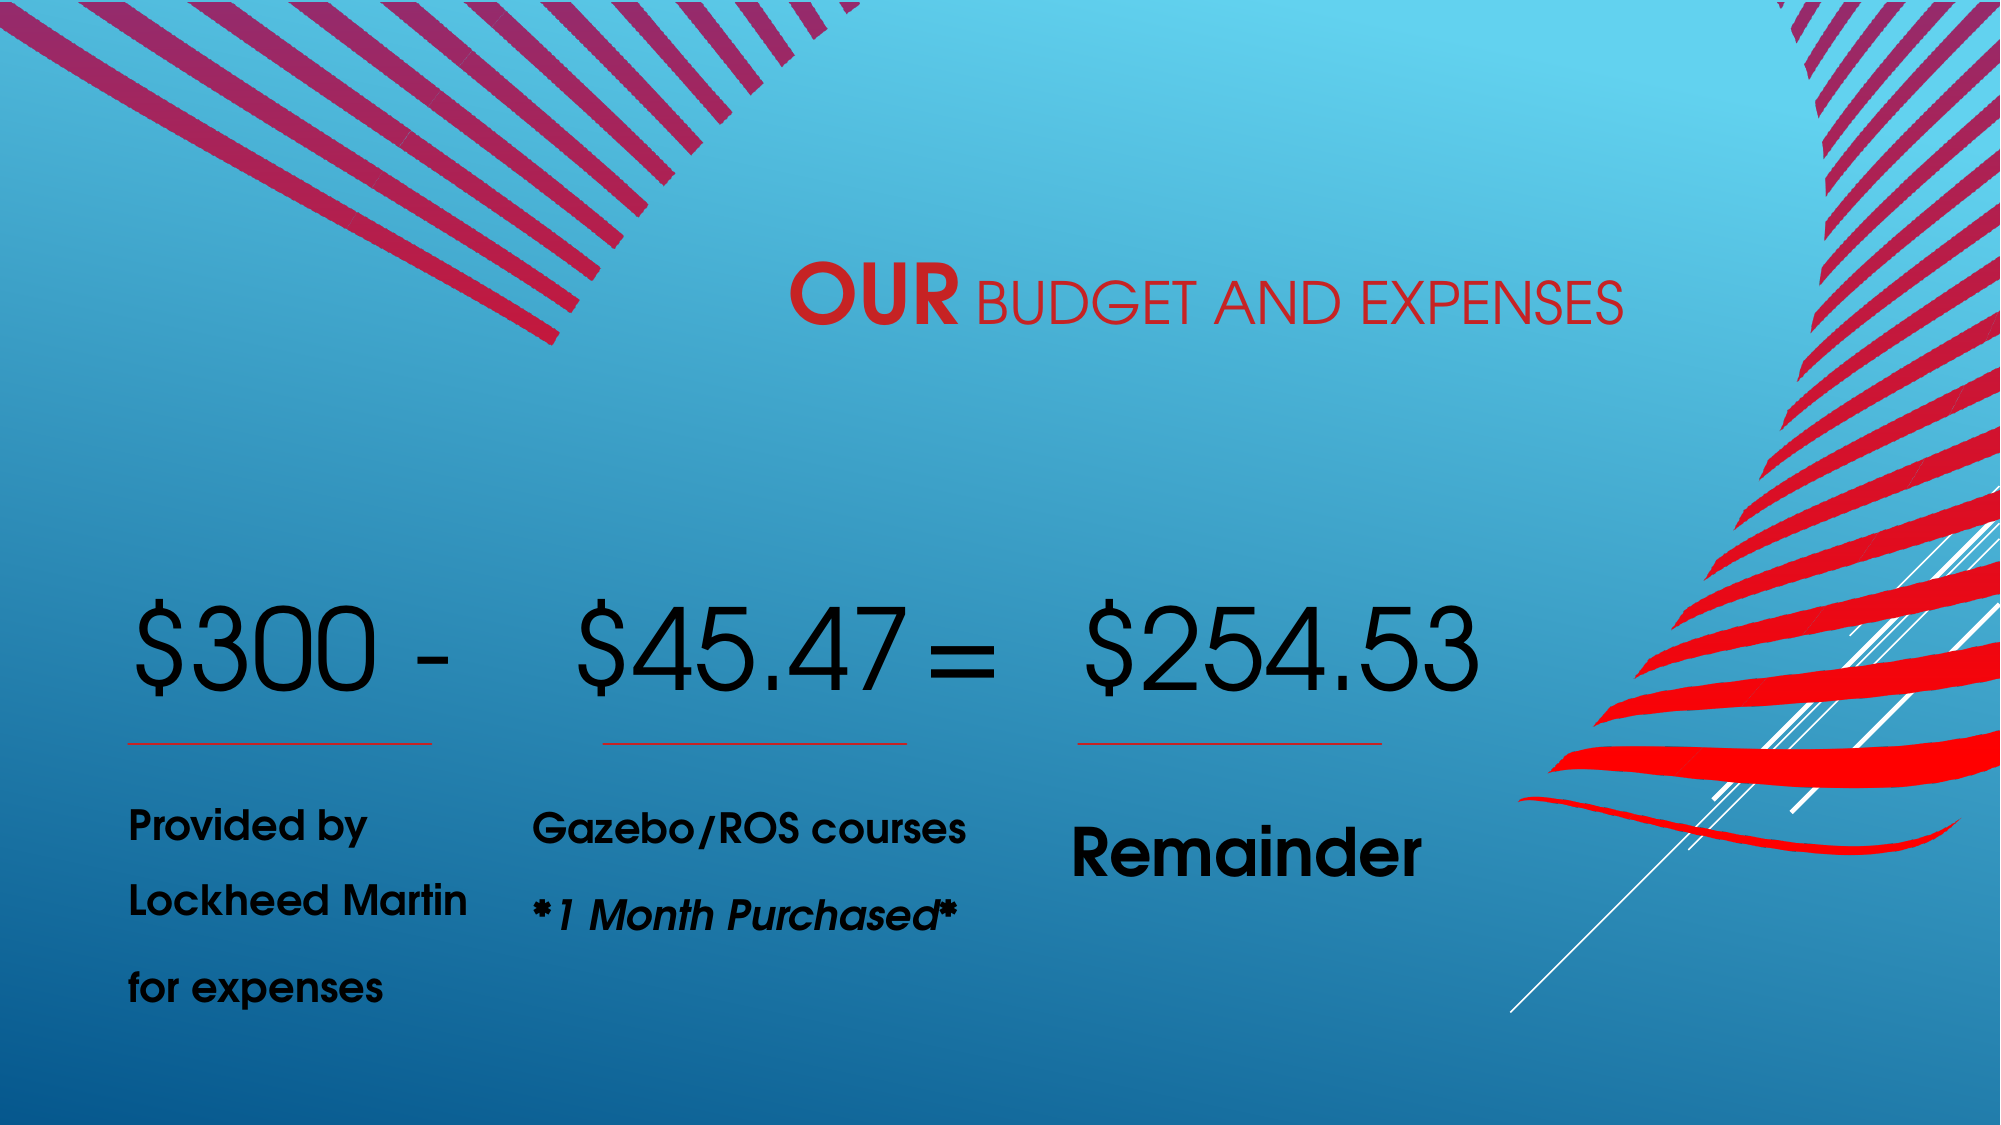

# OUR BUDGET AND EXPENSES
$300  -
$45.47 =
$254.53
Remainder​
Provided by Lockheed Martin
for expenses
Gazebo/ROS courses
*1 Month Purchased*